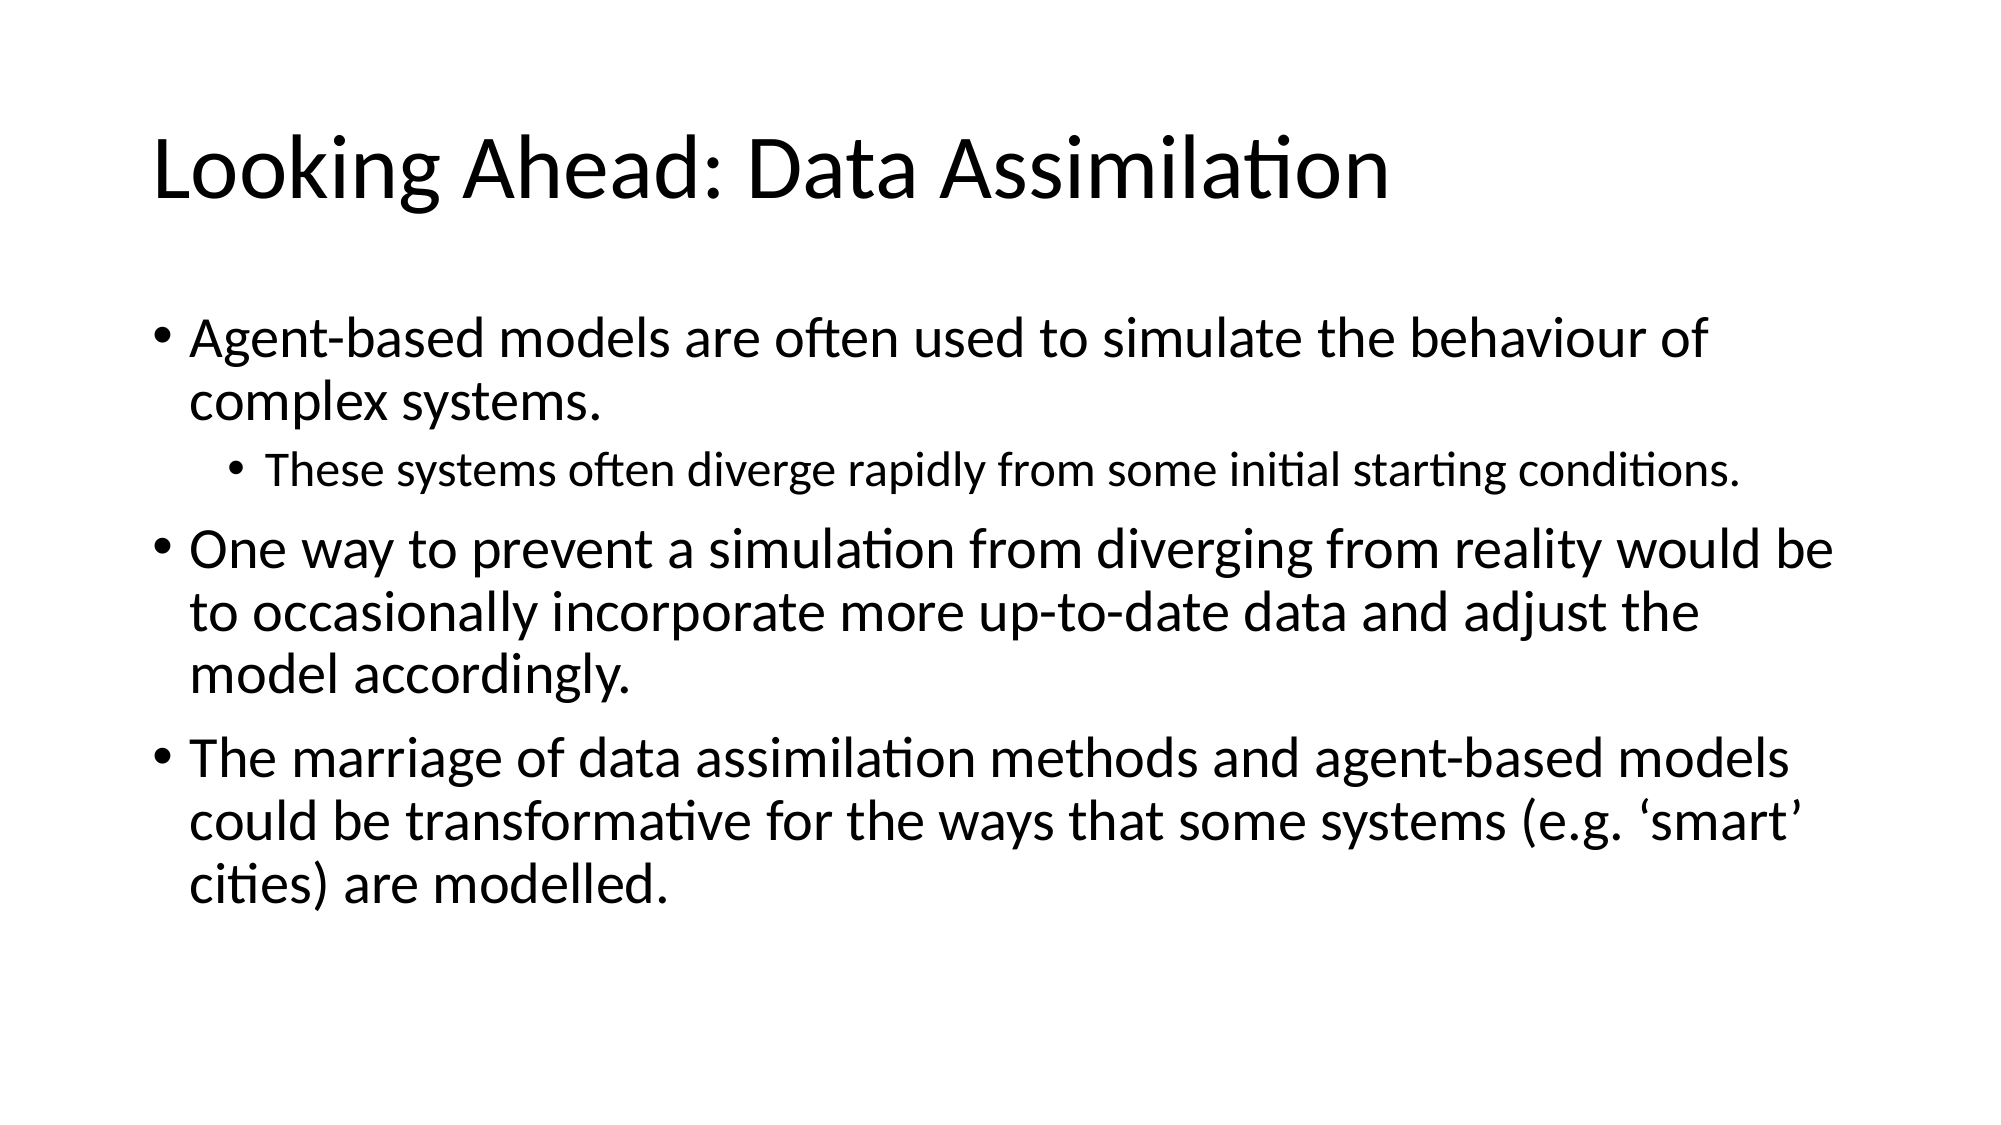

# Looking Ahead: Data Assimilation
Agent-based models are often used to simulate the behaviour of complex systems.
These systems often diverge rapidly from some initial starting conditions.
One way to prevent a simulation from diverging from reality would be to occasionally incorporate more up-to-date data and adjust the model accordingly.
The marriage of data assimilation methods and agent-based models could be transformative for the ways that some systems (e.g. ‘smart’ cities) are modelled.